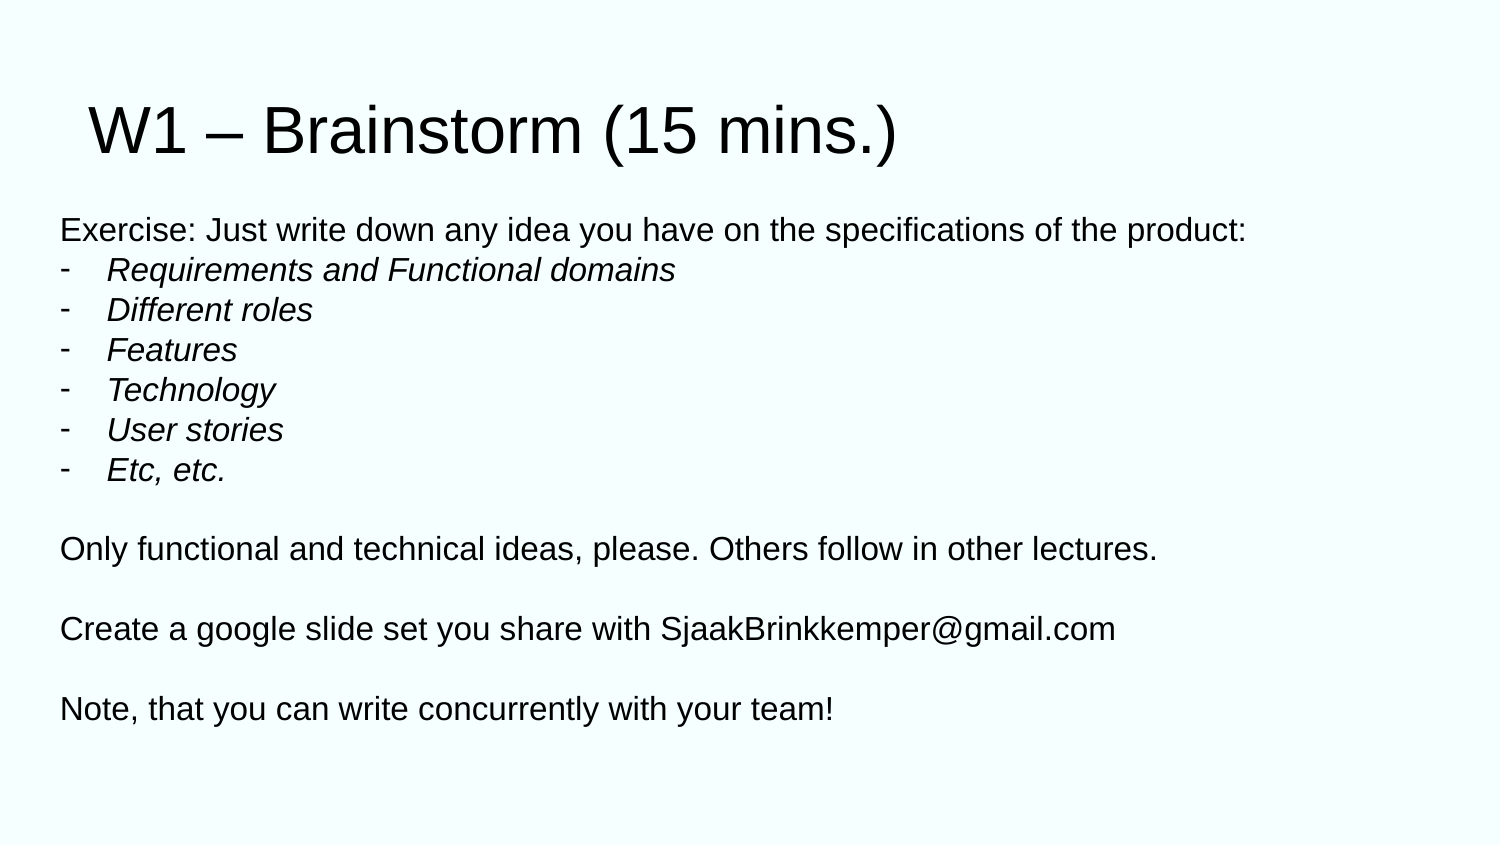

# W1 – Brainstorm (15 mins.)
Exercise: Just write down any idea you have on the specifications of the product:
Requirements and Functional domains
Different roles
Features
Technology
User stories
Etc, etc.

Only functional and technical ideas, please. Others follow in other lectures.

Create a google slide set you share with SjaakBrinkkemper@gmail.com

Note, that you can write concurrently with your team!